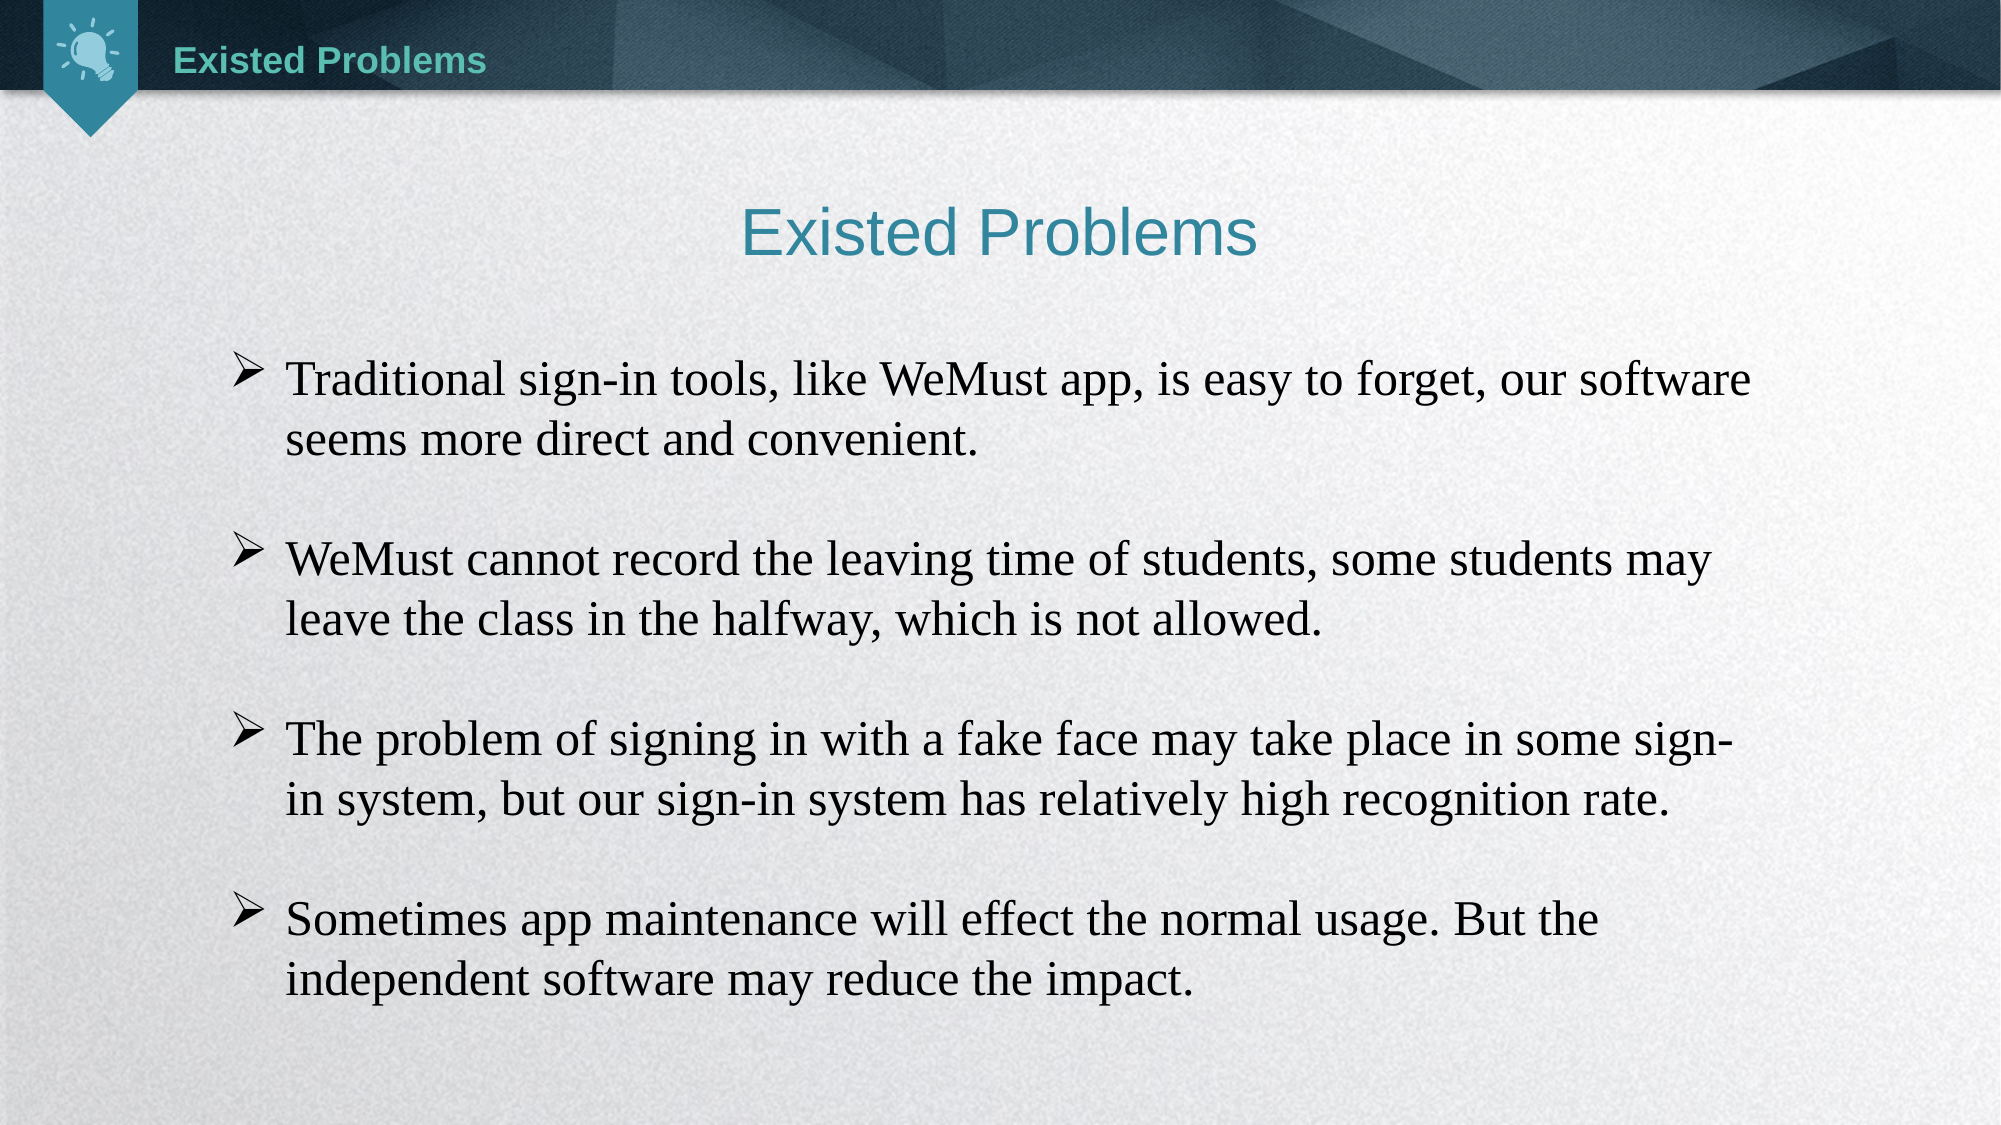

Existed Problems
Existed Problems
Traditional sign-in tools, like WeMust app, is easy to forget, our software seems more direct and convenient.

WeMust cannot record the leaving time of students, some students may leave the class in the halfway, which is not allowed.

The problem of signing in with a fake face may take place in some sign-in system, but our sign-in system has relatively high recognition rate.

Sometimes app maintenance will effect the normal usage. But the independent software may reduce the impact.